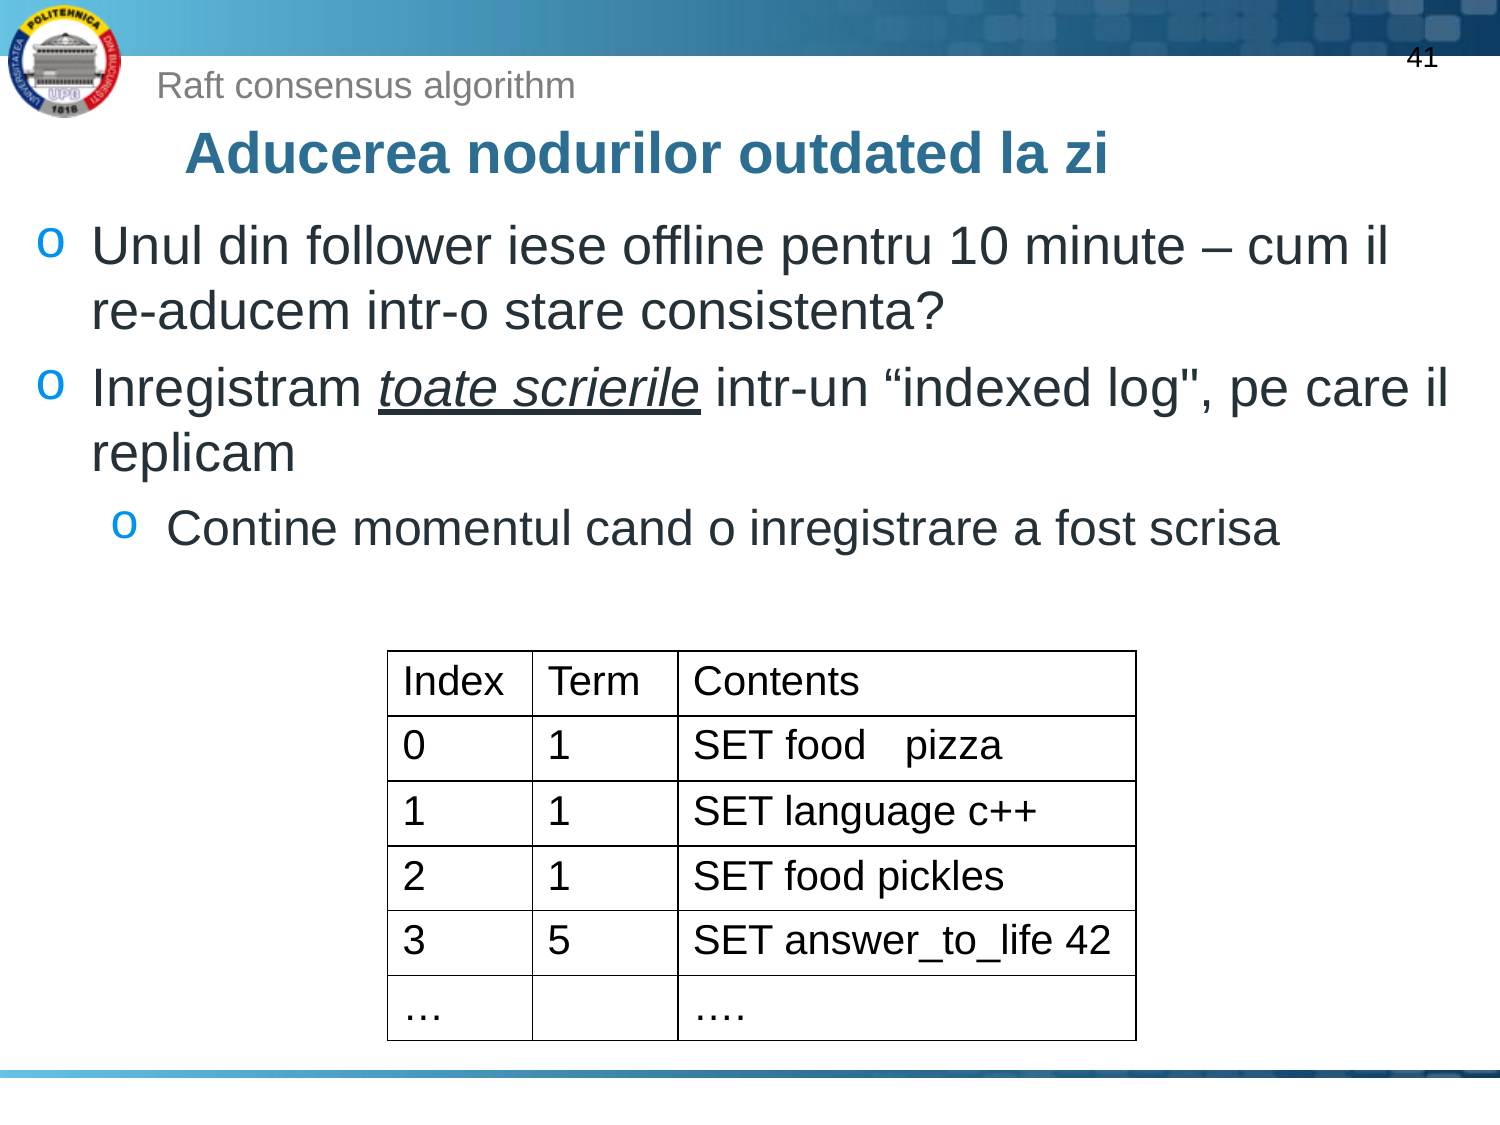

41
Raft consensus algorithm
# Aducerea nodurilor outdated la zi
Unul din follower iese offline pentru 10 minute – cum il re-aducem intr-o stare consistenta?
Inregistram toate scrierile intr-un “indexed log", pe care il replicam
Contine momentul cand o inregistrare a fost scrisa
| Index | Term | Contents |
| --- | --- | --- |
| 0 | 1 | SET food pizza |
| 1 | 1 | SET language c++ |
| 2 | 1 | SET food pickles |
| 3 | 5 | SET answer\_to\_life 42 |
| … |  | …. |